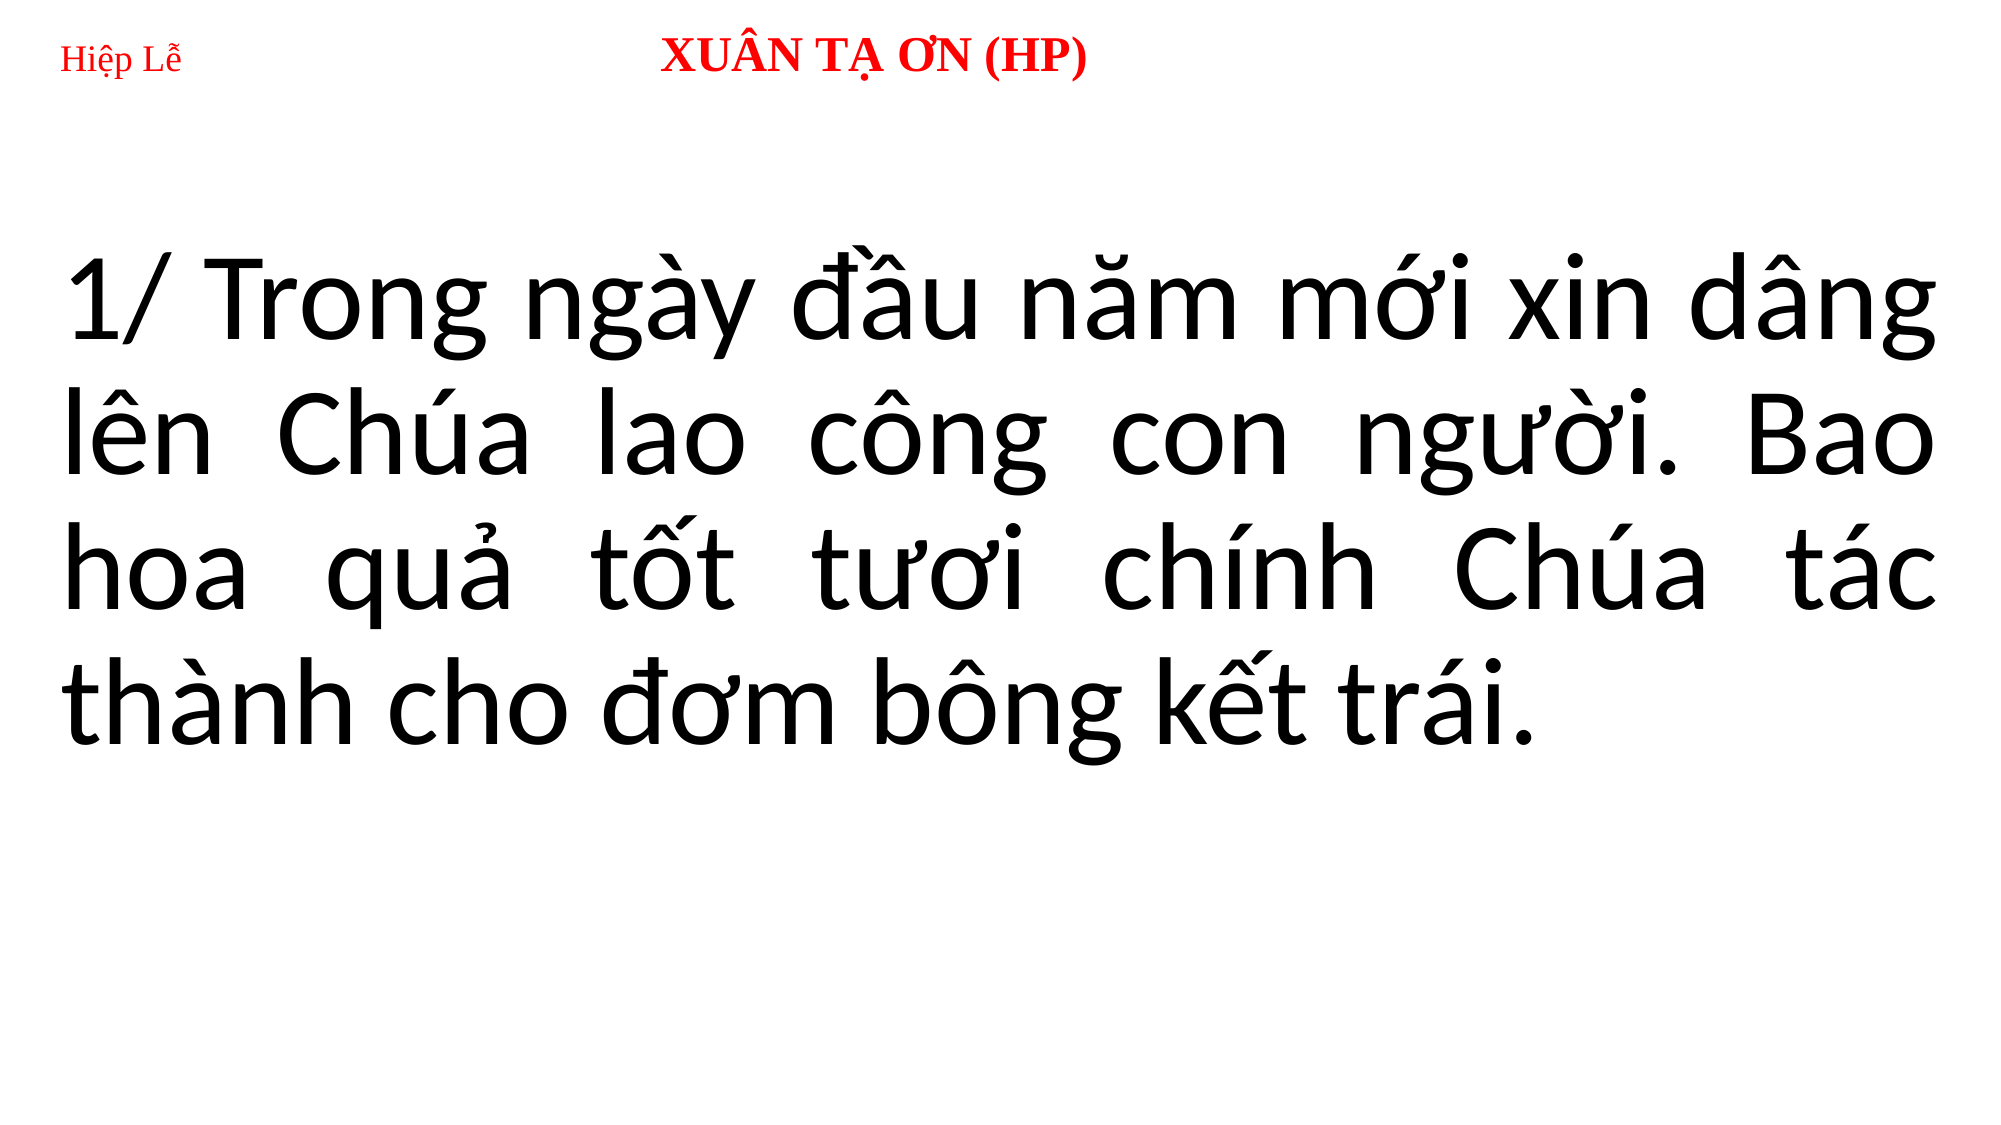

# Hiệp Lễ                                   	XUÂN TẠ ƠN (HP)
1/ Trong ngày đầu năm mới xin dâng lên Chúa lao công con người. Bao hoa quả tốt tươi chính Chúa tác thành cho đơm bông kết trái.